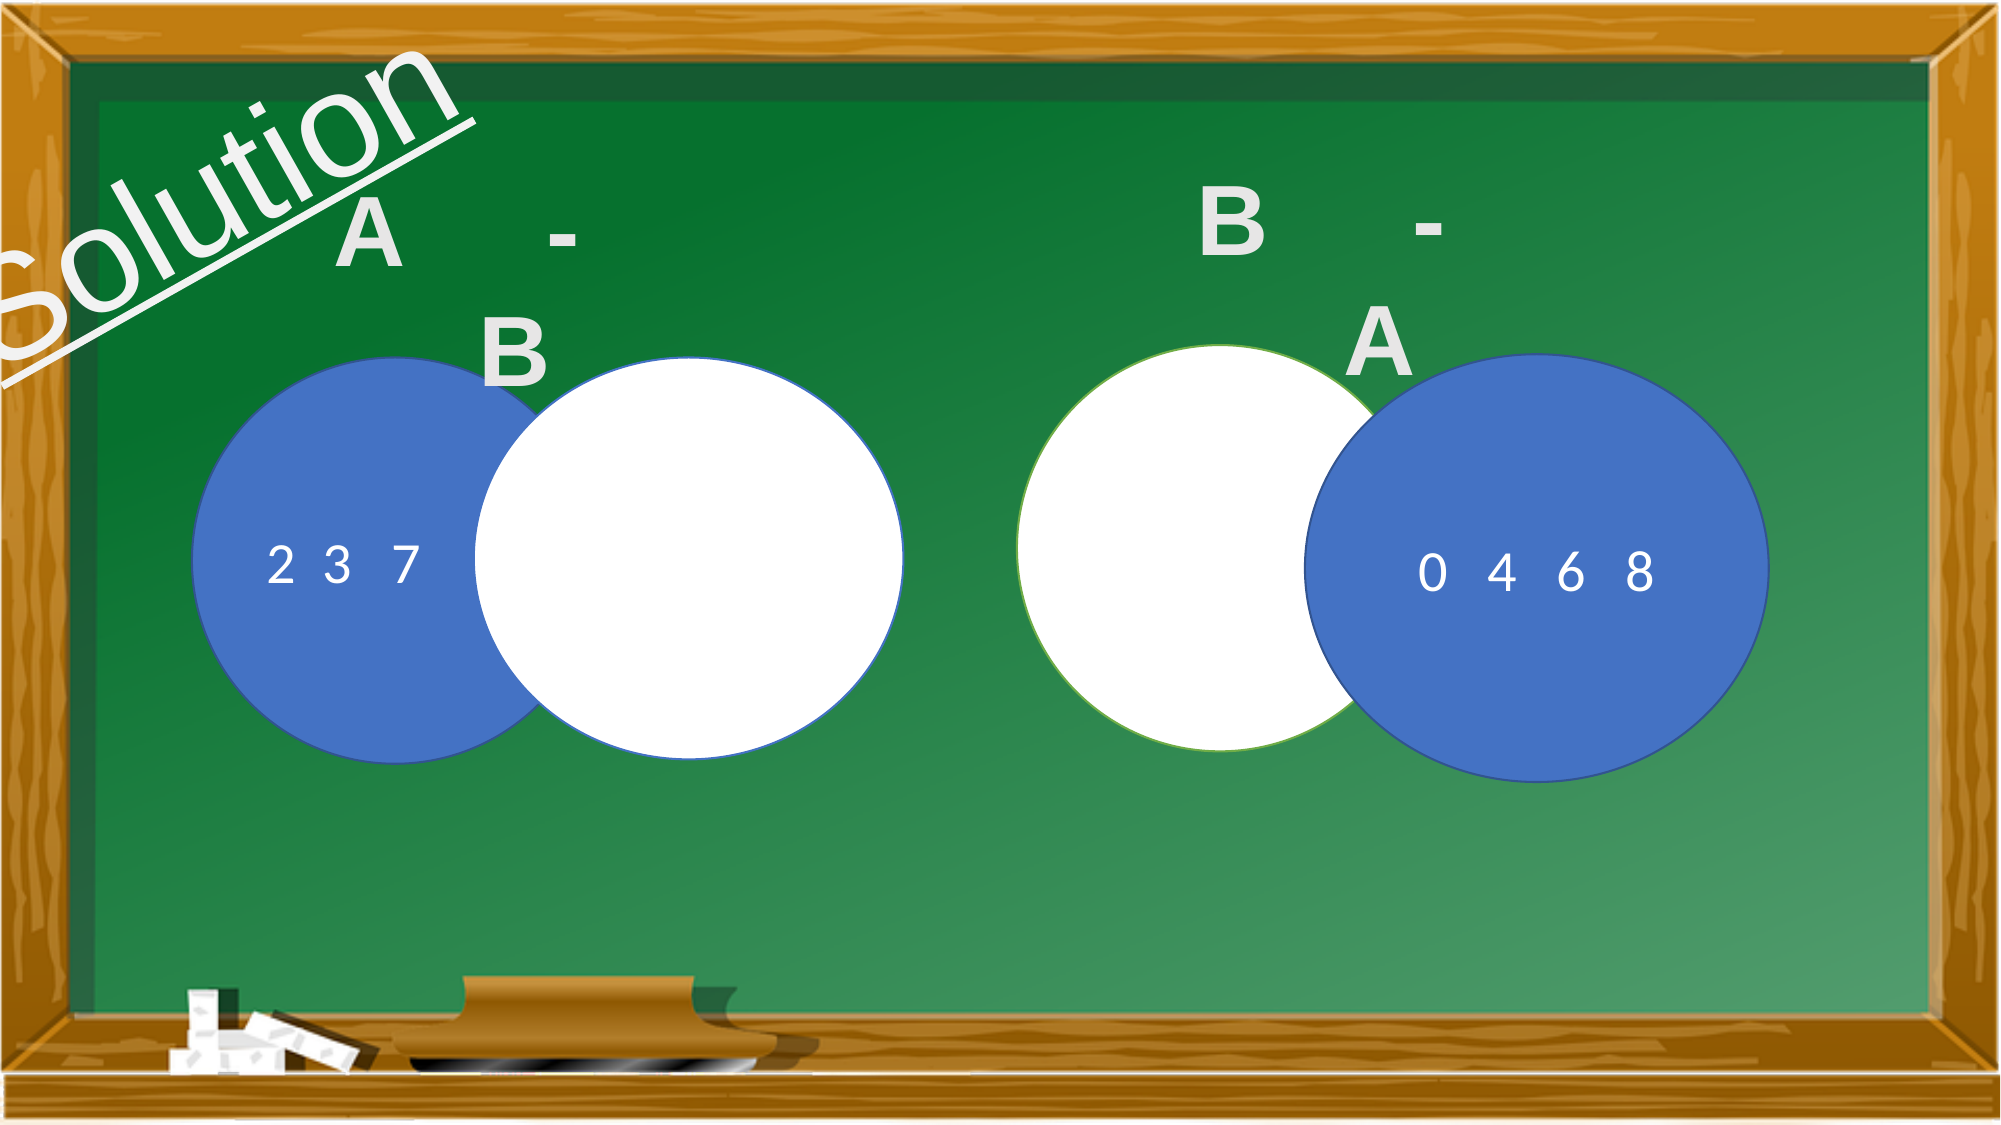

Solution
B     -     A
A     -     B

0   4   6   8
2  3   7